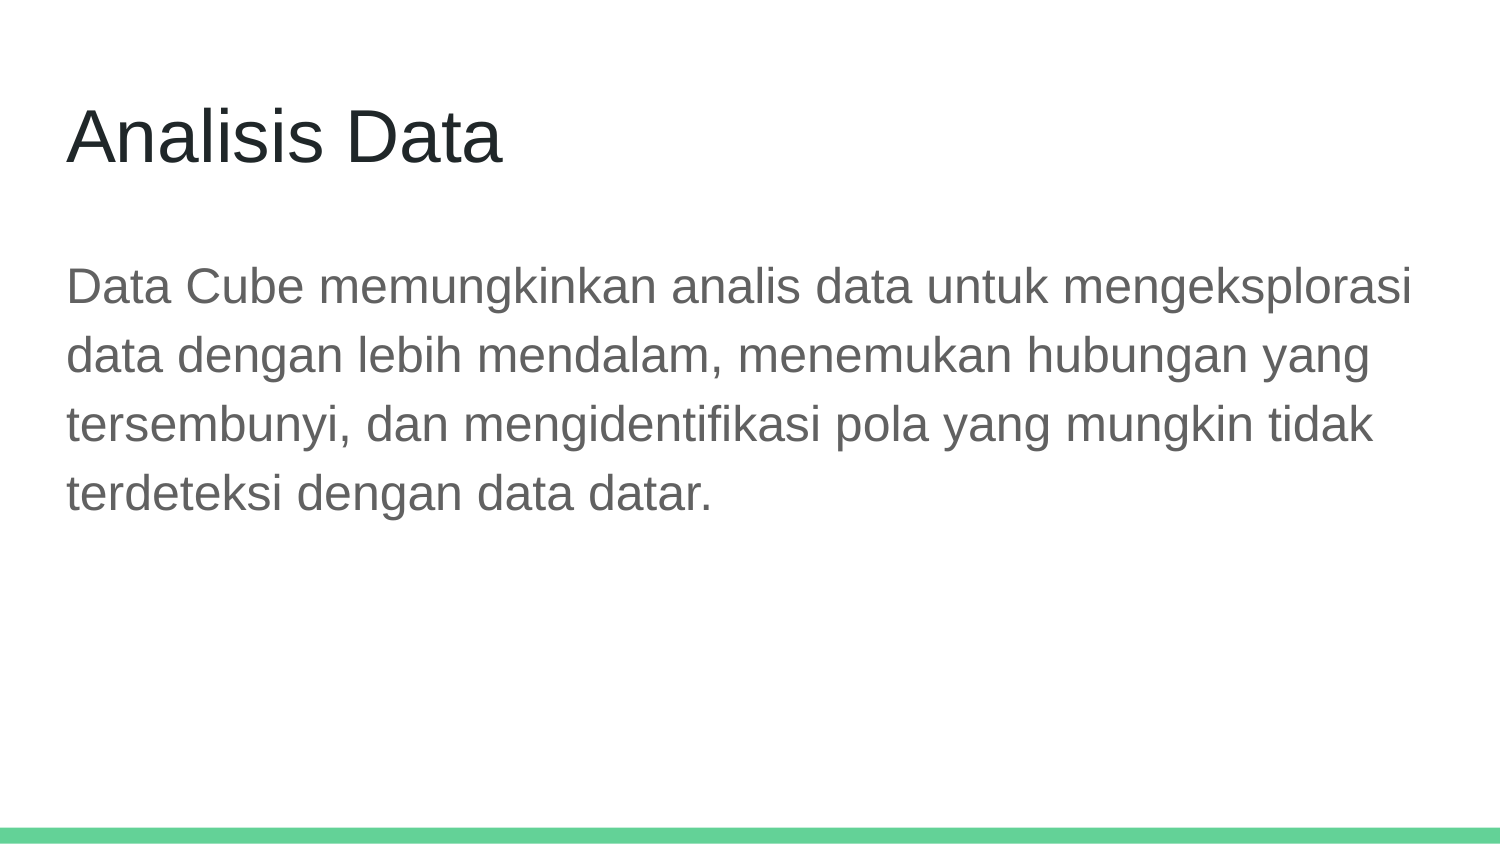

# Analisis Data
Data Cube memungkinkan analis data untuk mengeksplorasi data dengan lebih mendalam, menemukan hubungan yang tersembunyi, dan mengidentifikasi pola yang mungkin tidak terdeteksi dengan data datar.